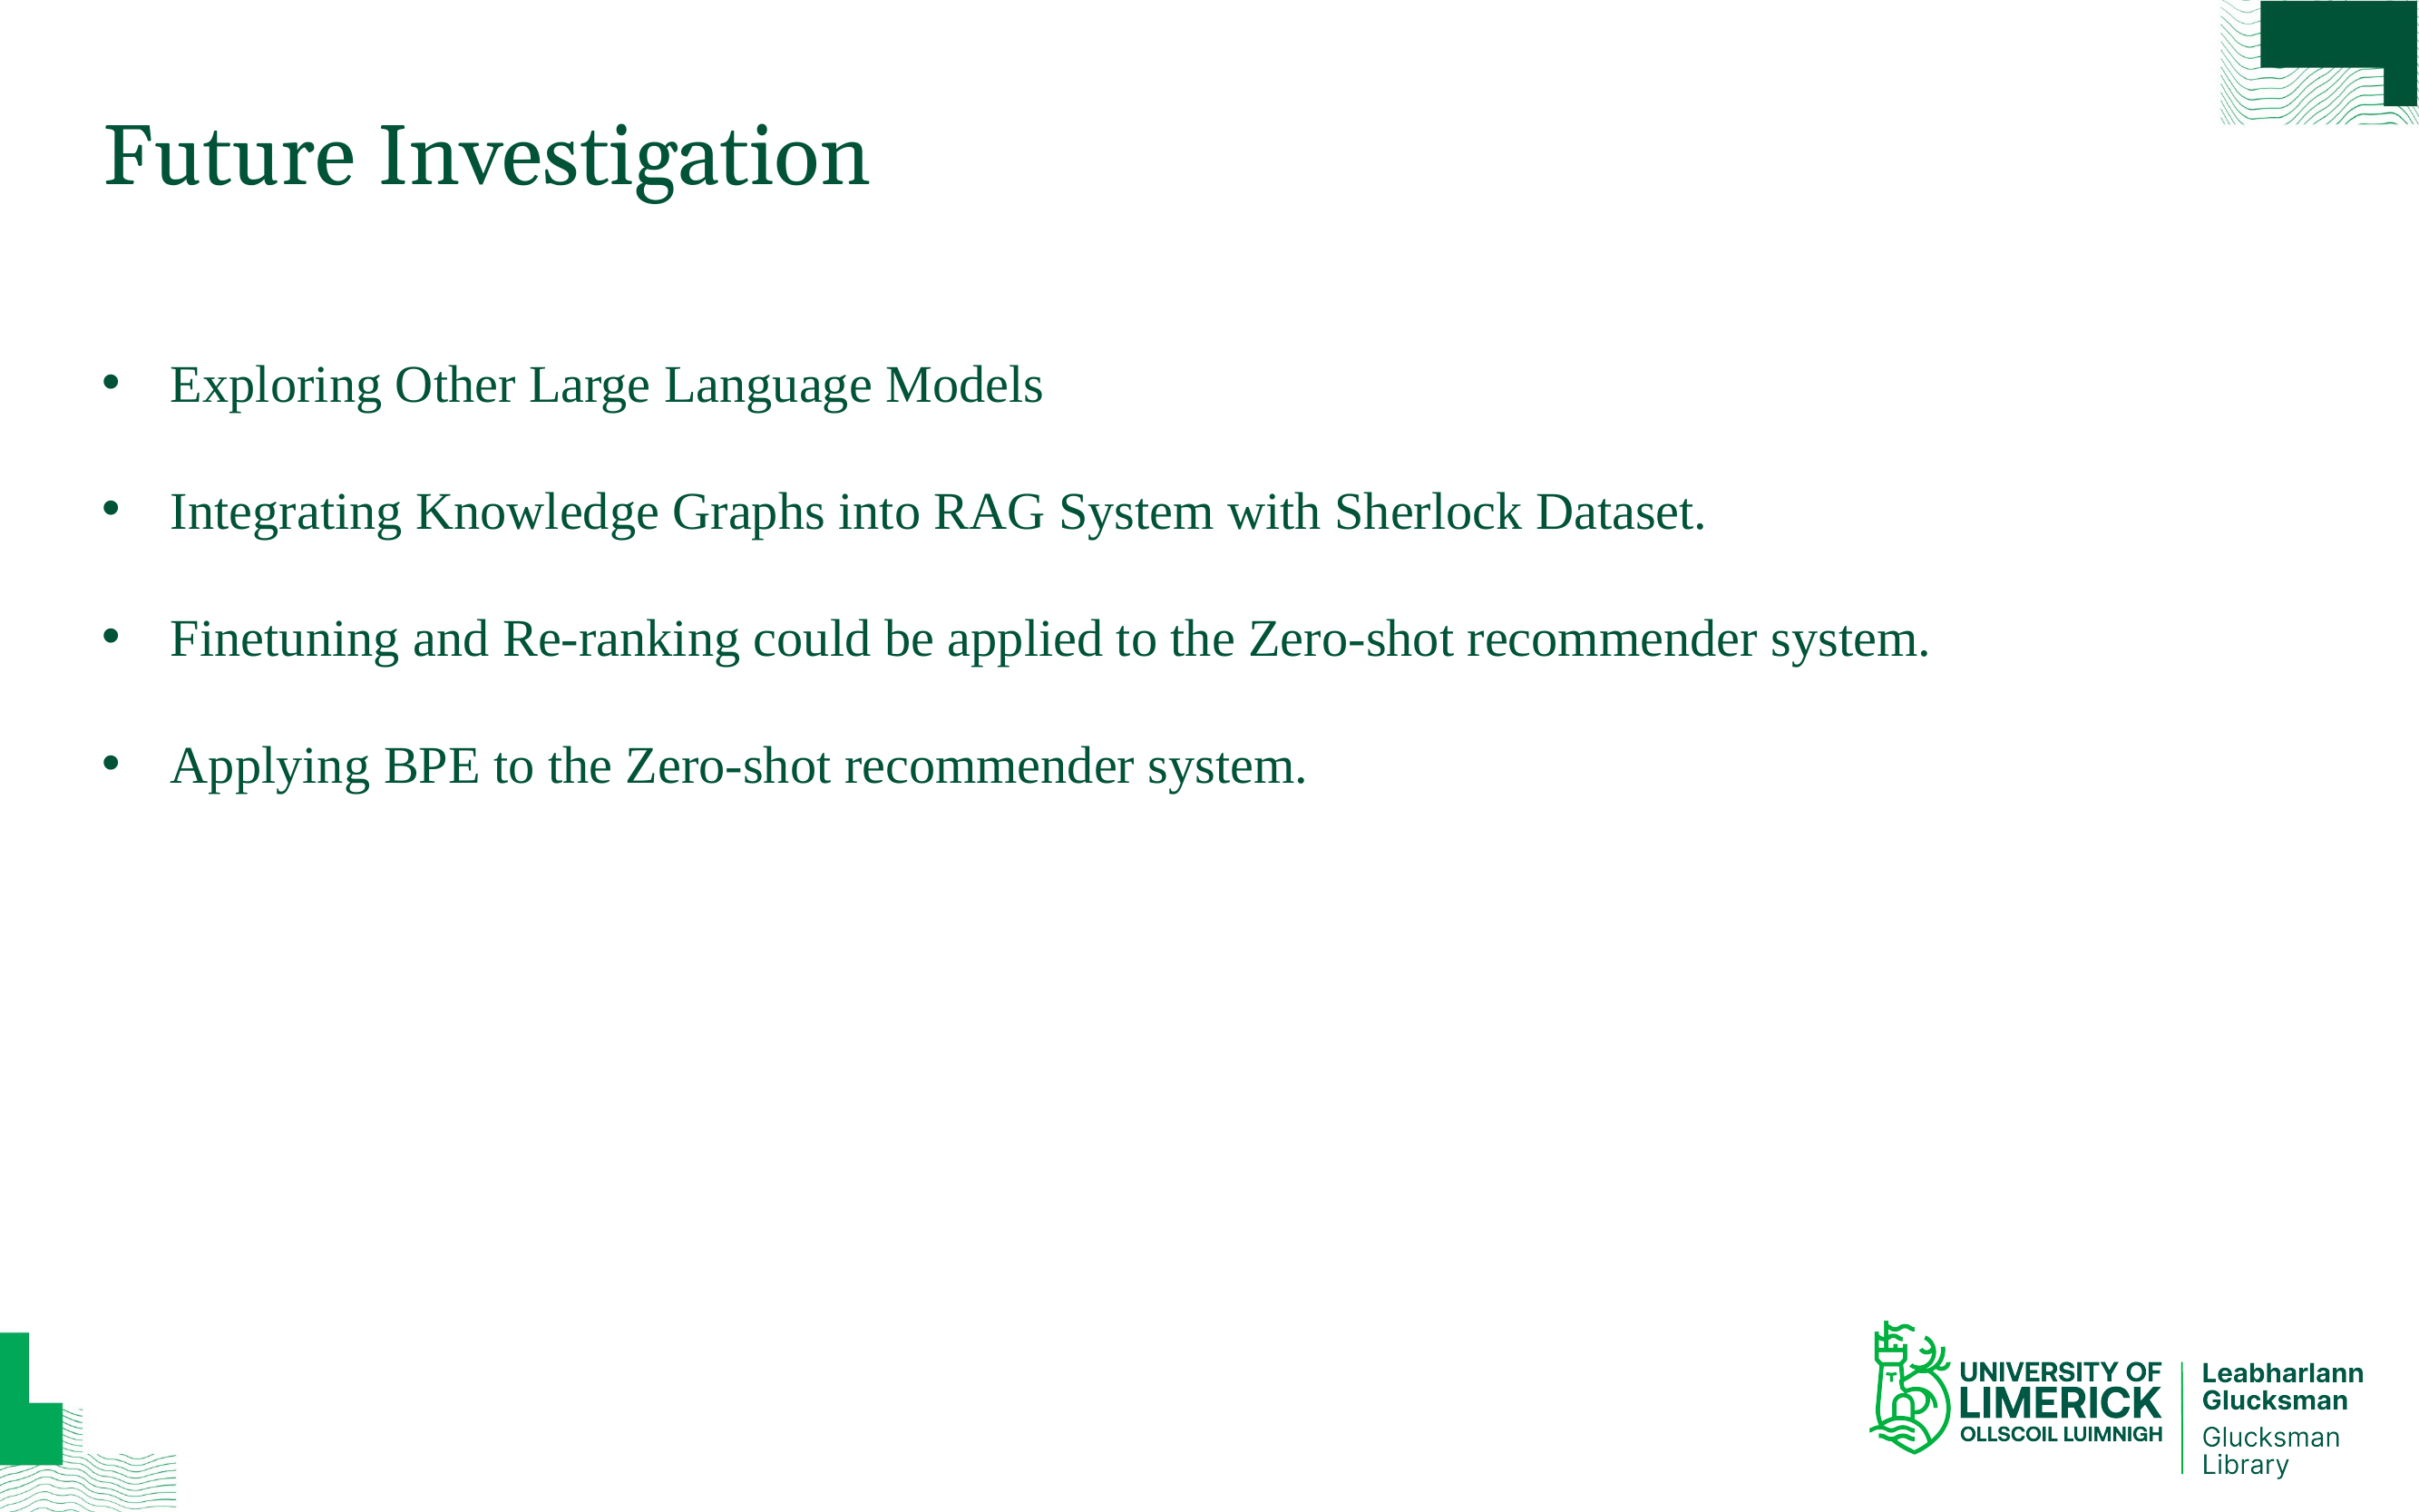

# Future Investigation
Exploring Other Large Language Models

Integrating Knowledge Graphs into RAG System with Sherlock Dataset.

Finetuning and Re-ranking could be applied to the Zero-shot recommender system.

Applying BPE to the Zero-shot recommender system.